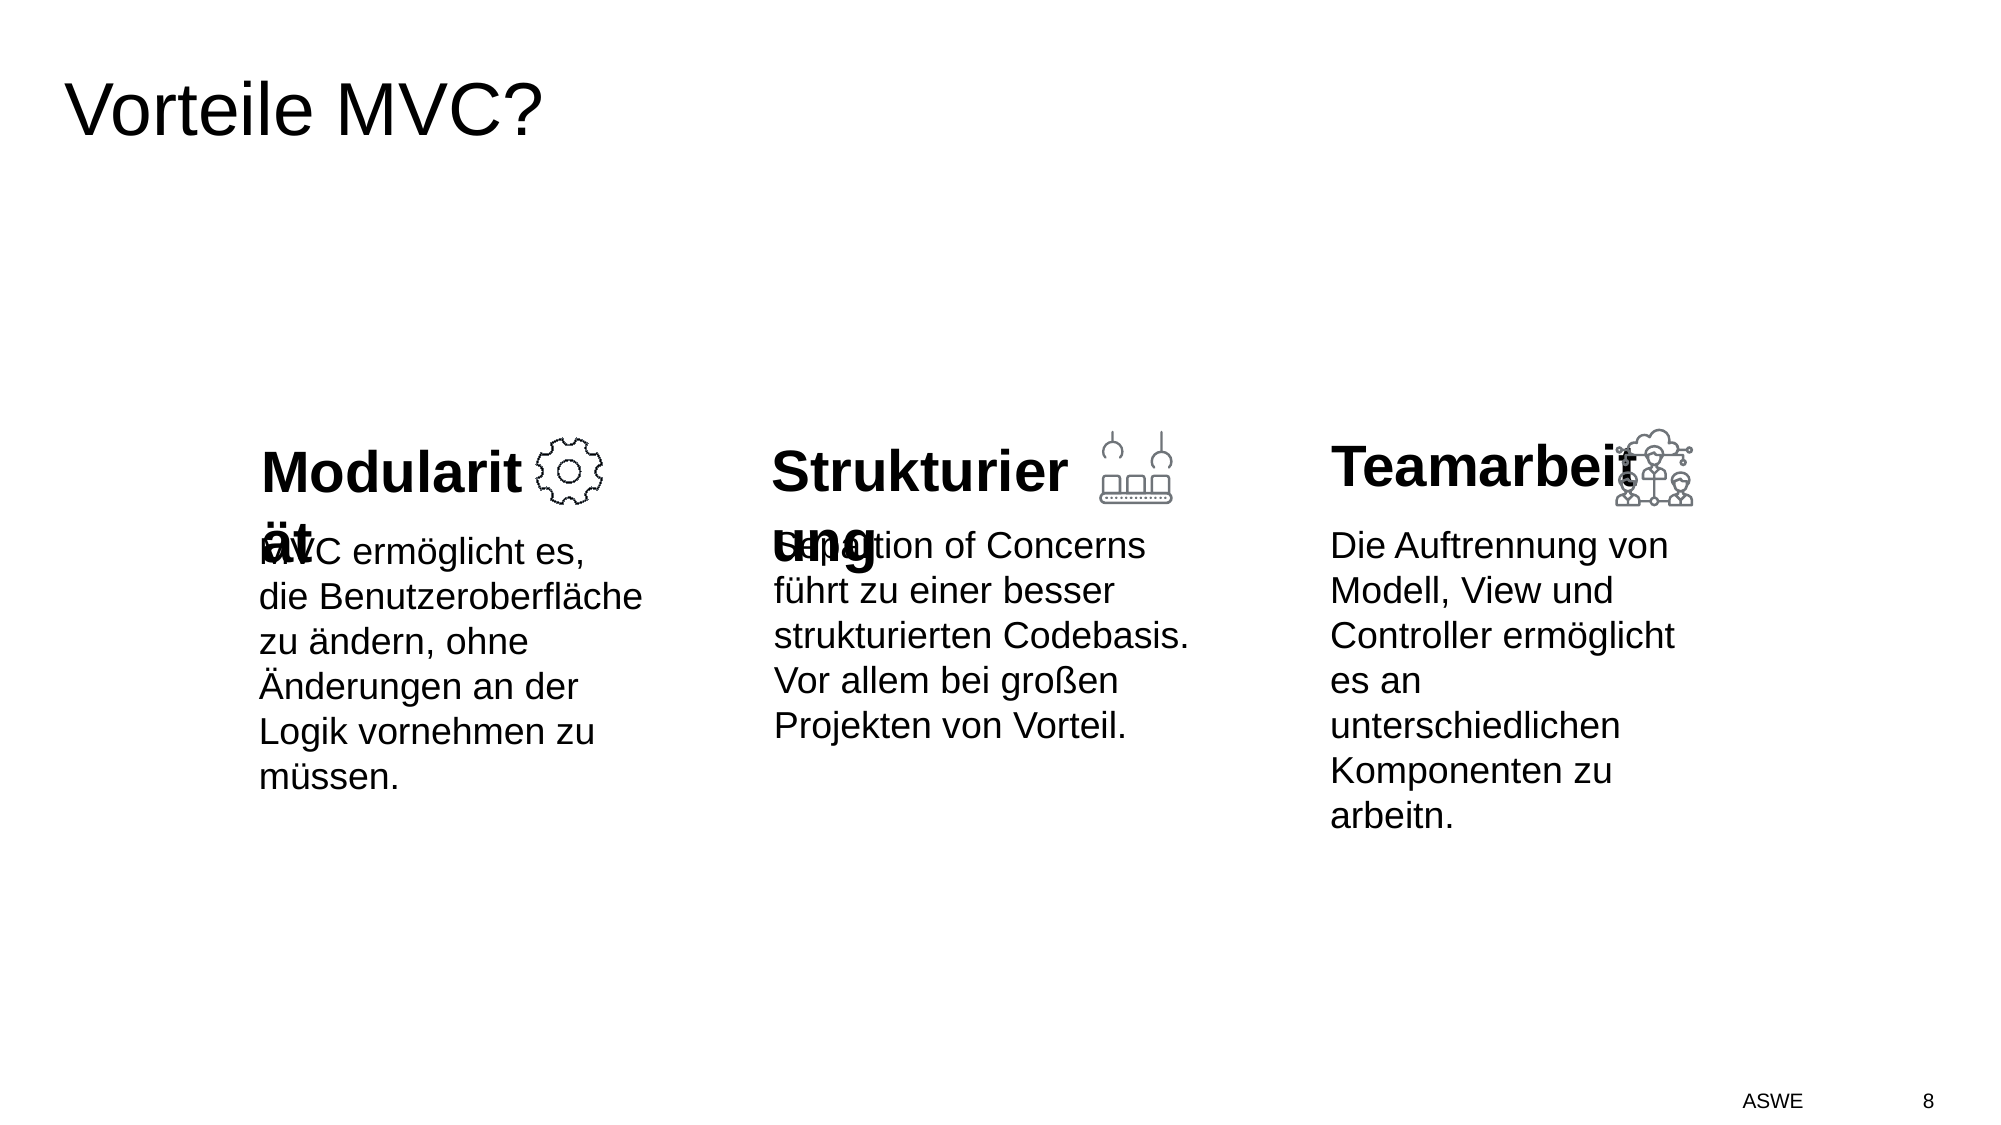

# Vorteile MVC?
Teamarbeit

Strukturierung
Modularität

Separtion of Concerns führt zu einer besser strukturierten Codebasis. Vor allem bei großen Projekten von Vorteil.
Die Auftrennung von Modell, View und Controller ermöglicht es an unterschiedlichen Komponenten zu arbeitn.
MVC ermöglicht es, die Benutzeroberfläche zu ändern, ohne Änderungen an der Logik vornehmen zu müssen.
ASWE
8